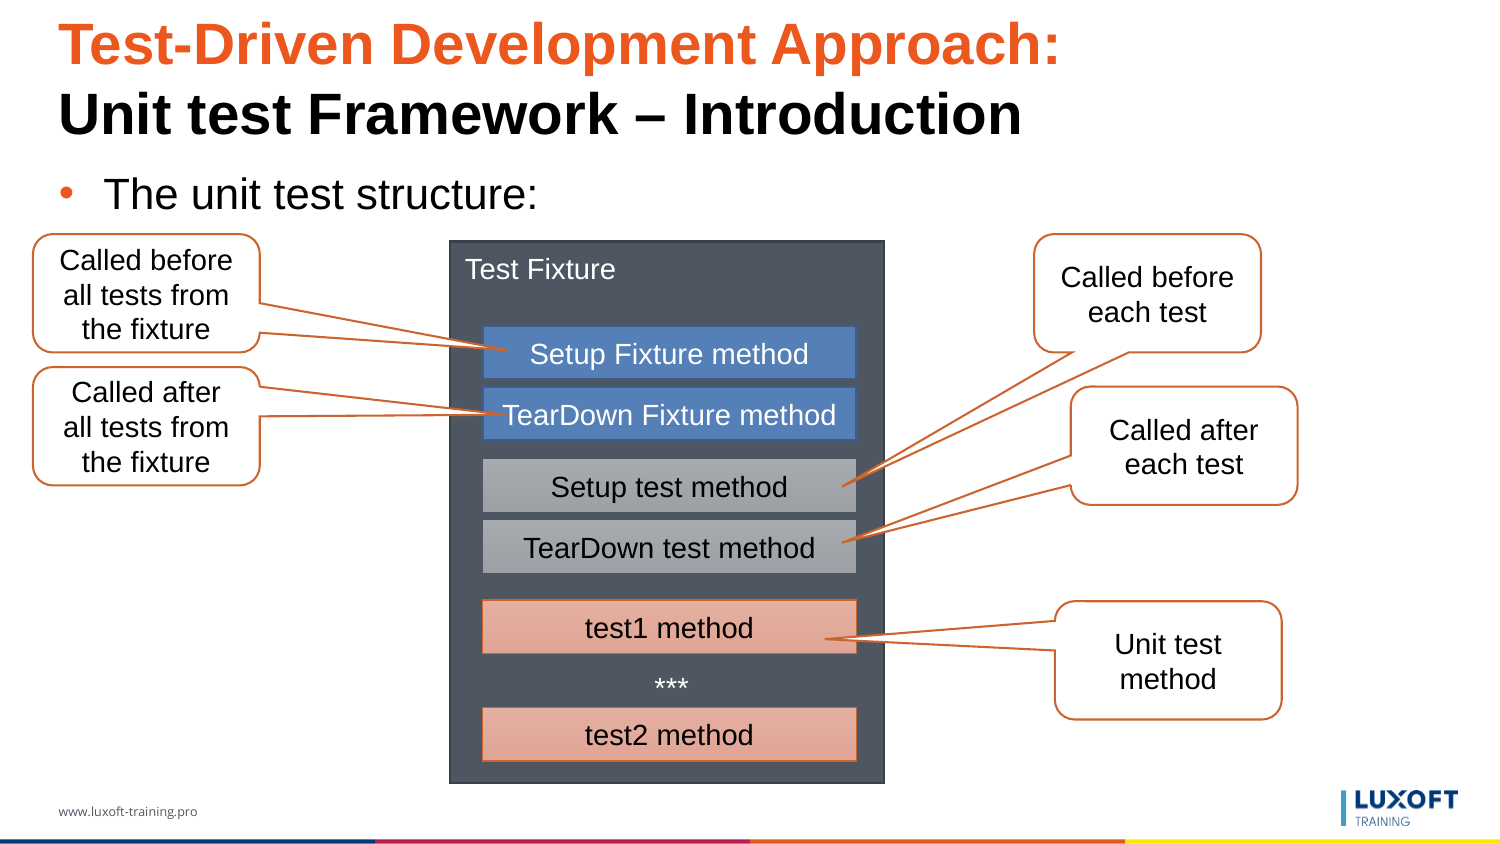

# Test-Driven Development Approach: Unit test Framework – Introduction
The unit test structure:

Called before each test
Called before all tests from the fixture
Test Fixture

                       ***

Setup Fixture method
Called after all tests from the fixture
TearDown Fixture method
Called after each test
Setup test method
TearDown test method
test1 method
Unit test method
test2 method